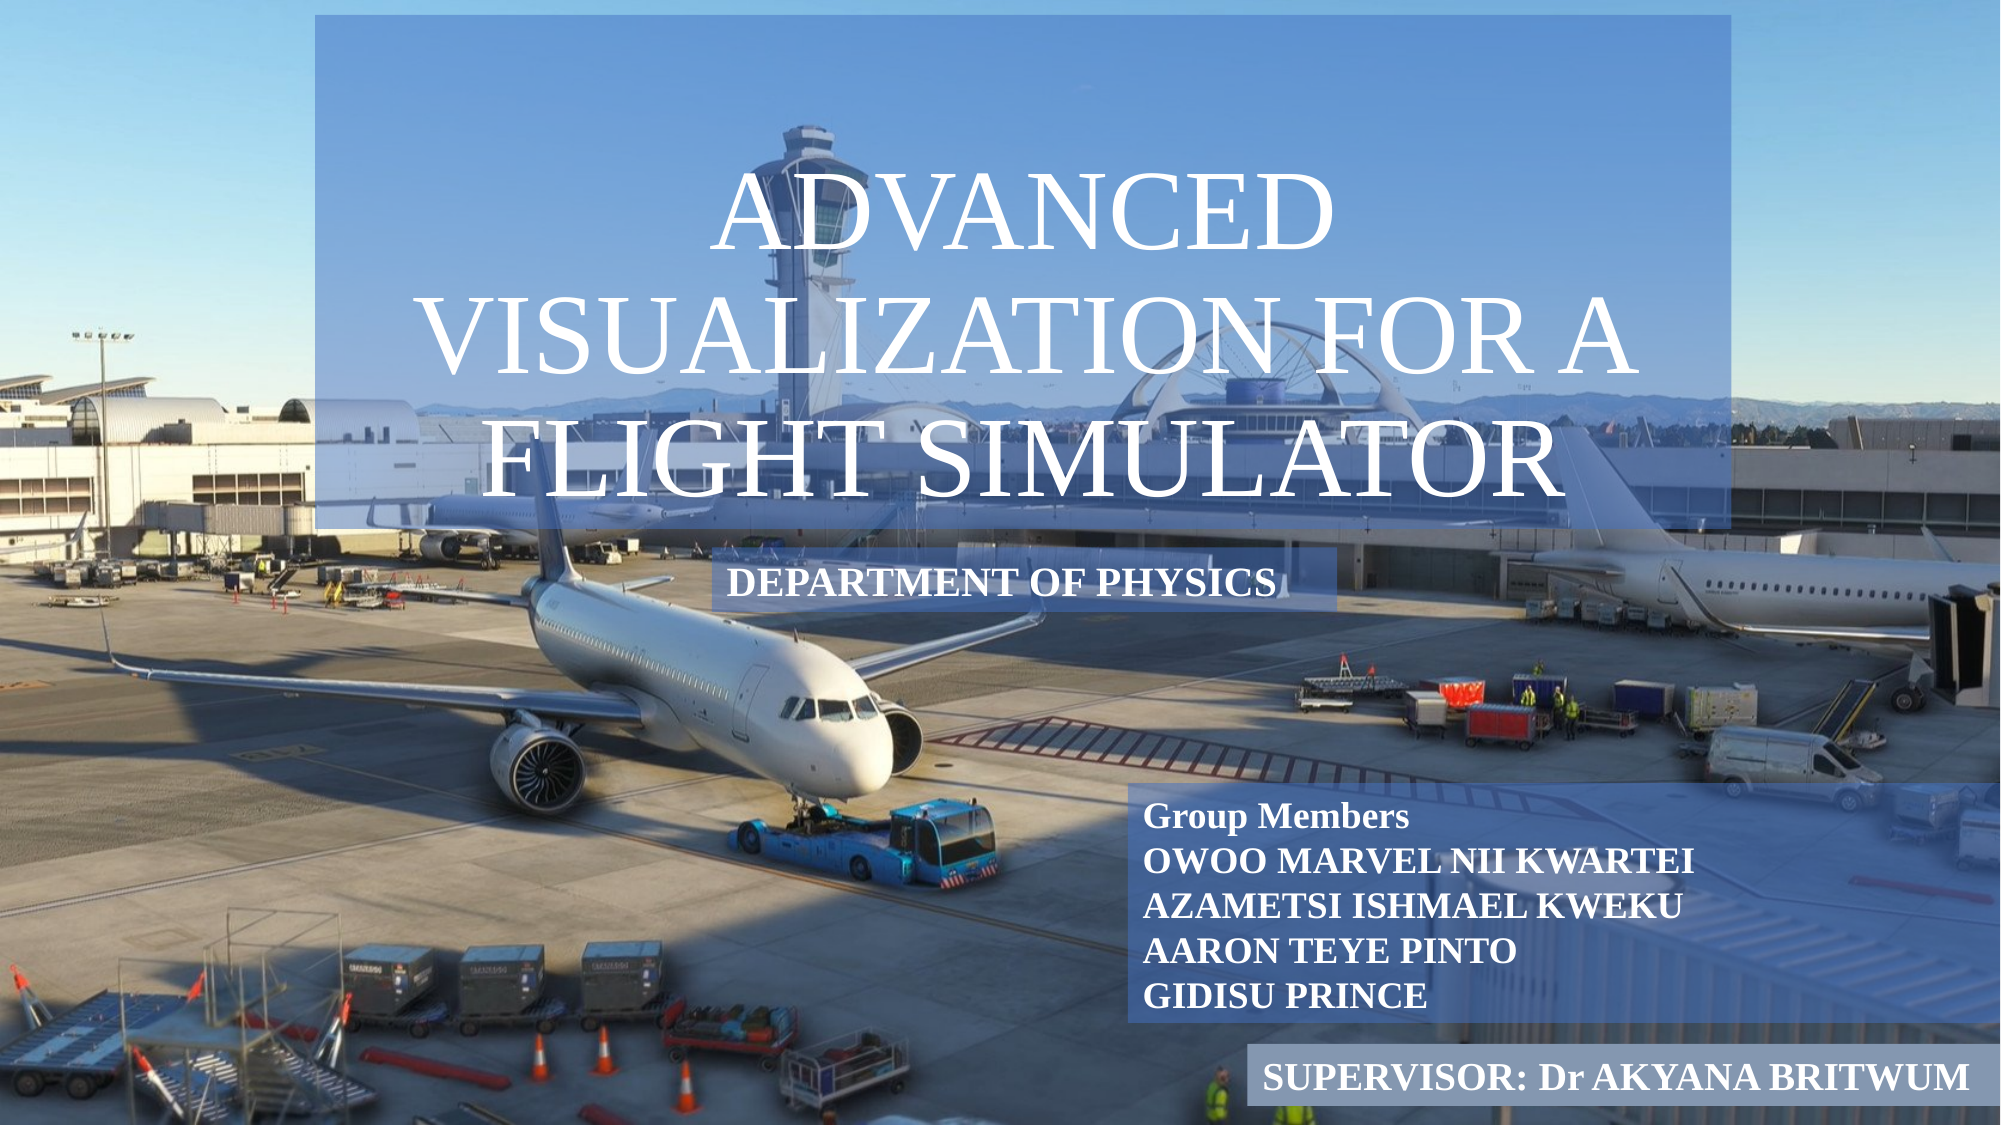

# ADVANCED VISUALIZATION FOR A FLIGHT SIMULATOR
DEPARTMENT OF PHYSICS
Group Members
OWOO MARVEL NII KWARTEI
AZAMETSI ISHMAEL KWEKU
AARON TEYE PINTO
GIDISU PRINCE
SUPERVISOR: Dr AKYANA BRITWUM